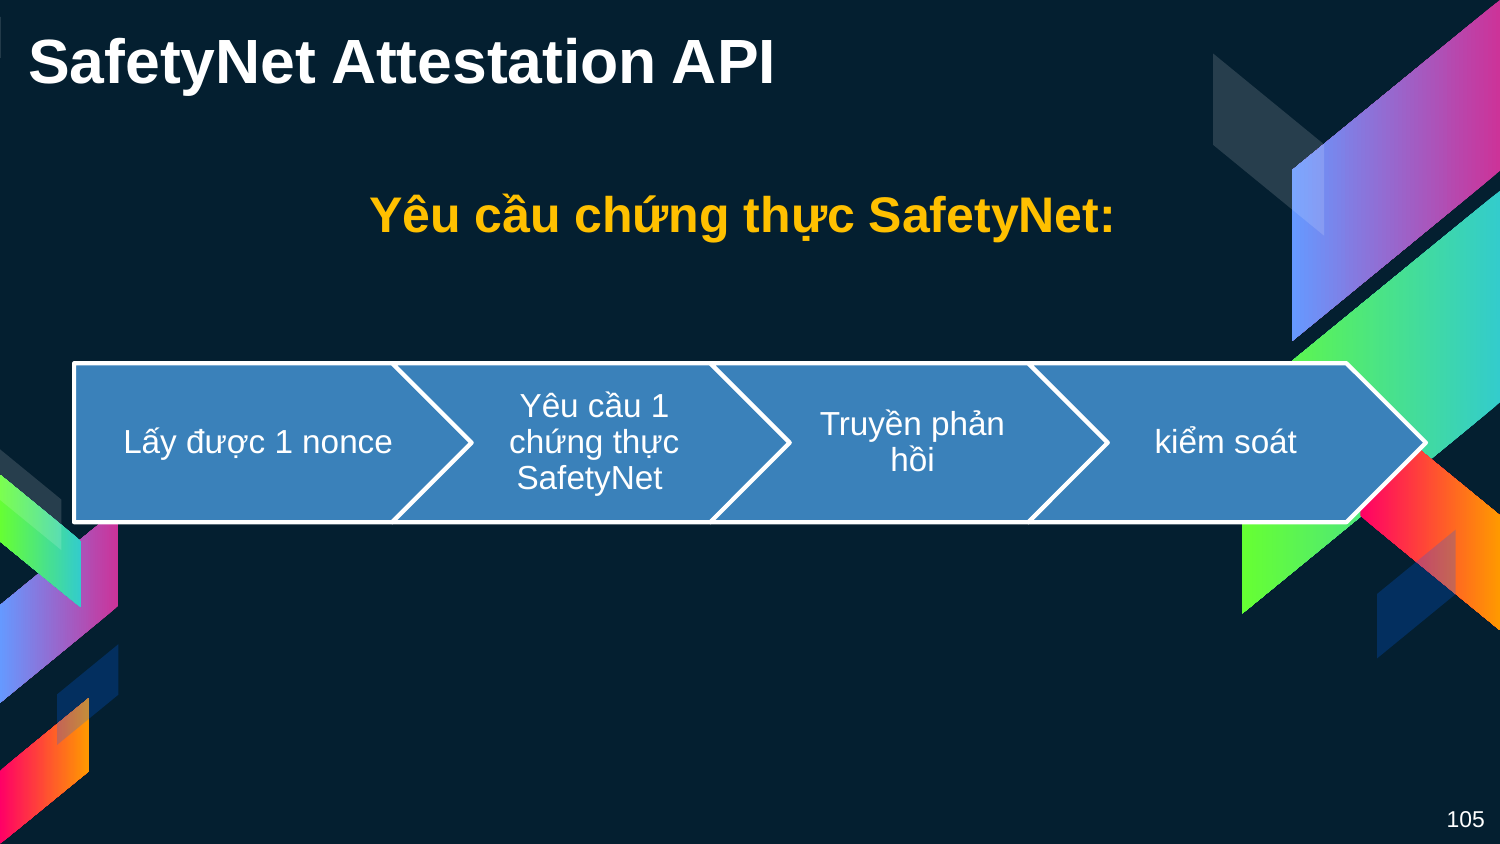

SafetyNet Attestation API

Yêu cầu chứng thực SafetyNet:
Lấy được 1 nonce
Yêu cầu 1 chứng thực SafetyNet
Truyền phản hồi
kiểm soát
105